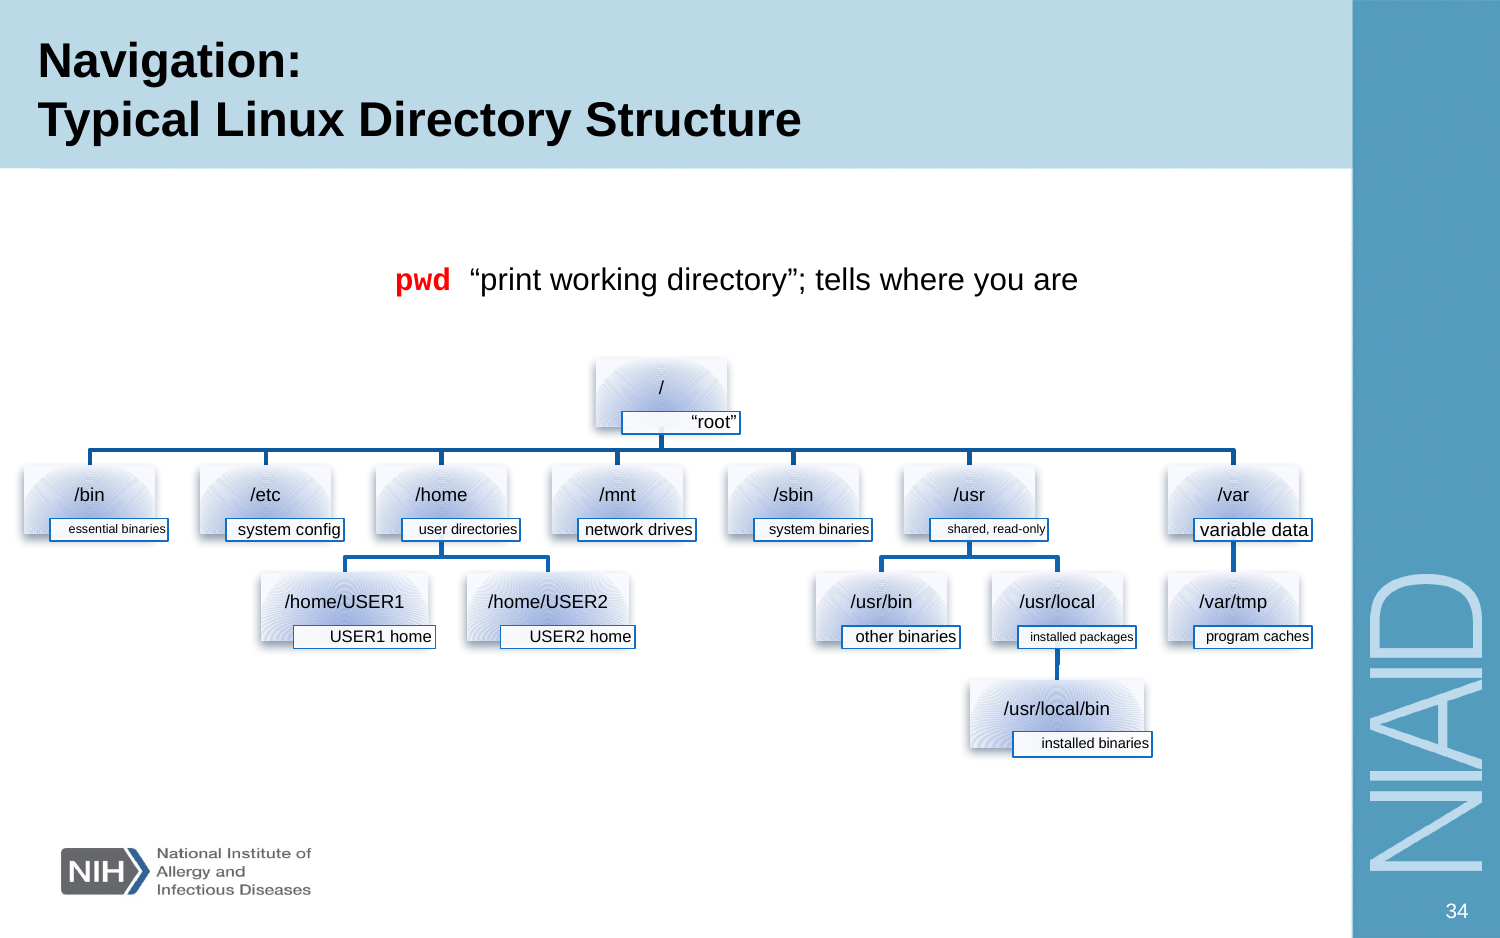

# Navigation: Typical Linux Directory Structure
pwd “print working directory”; tells where you are
/
“root”
/bin
essential binaries
/etc
system config
/home
user directories
/home/USER1
USER1 home
/home/USER2
USER2 home
/mnt
network drives
/sbin
system binaries
/usr
shared, read-only
/usr/bin
other binaries
/usr/local
installed packages
/usr/local/bin
installed binaries
/var
variable data
/var/tmp
program caches
34